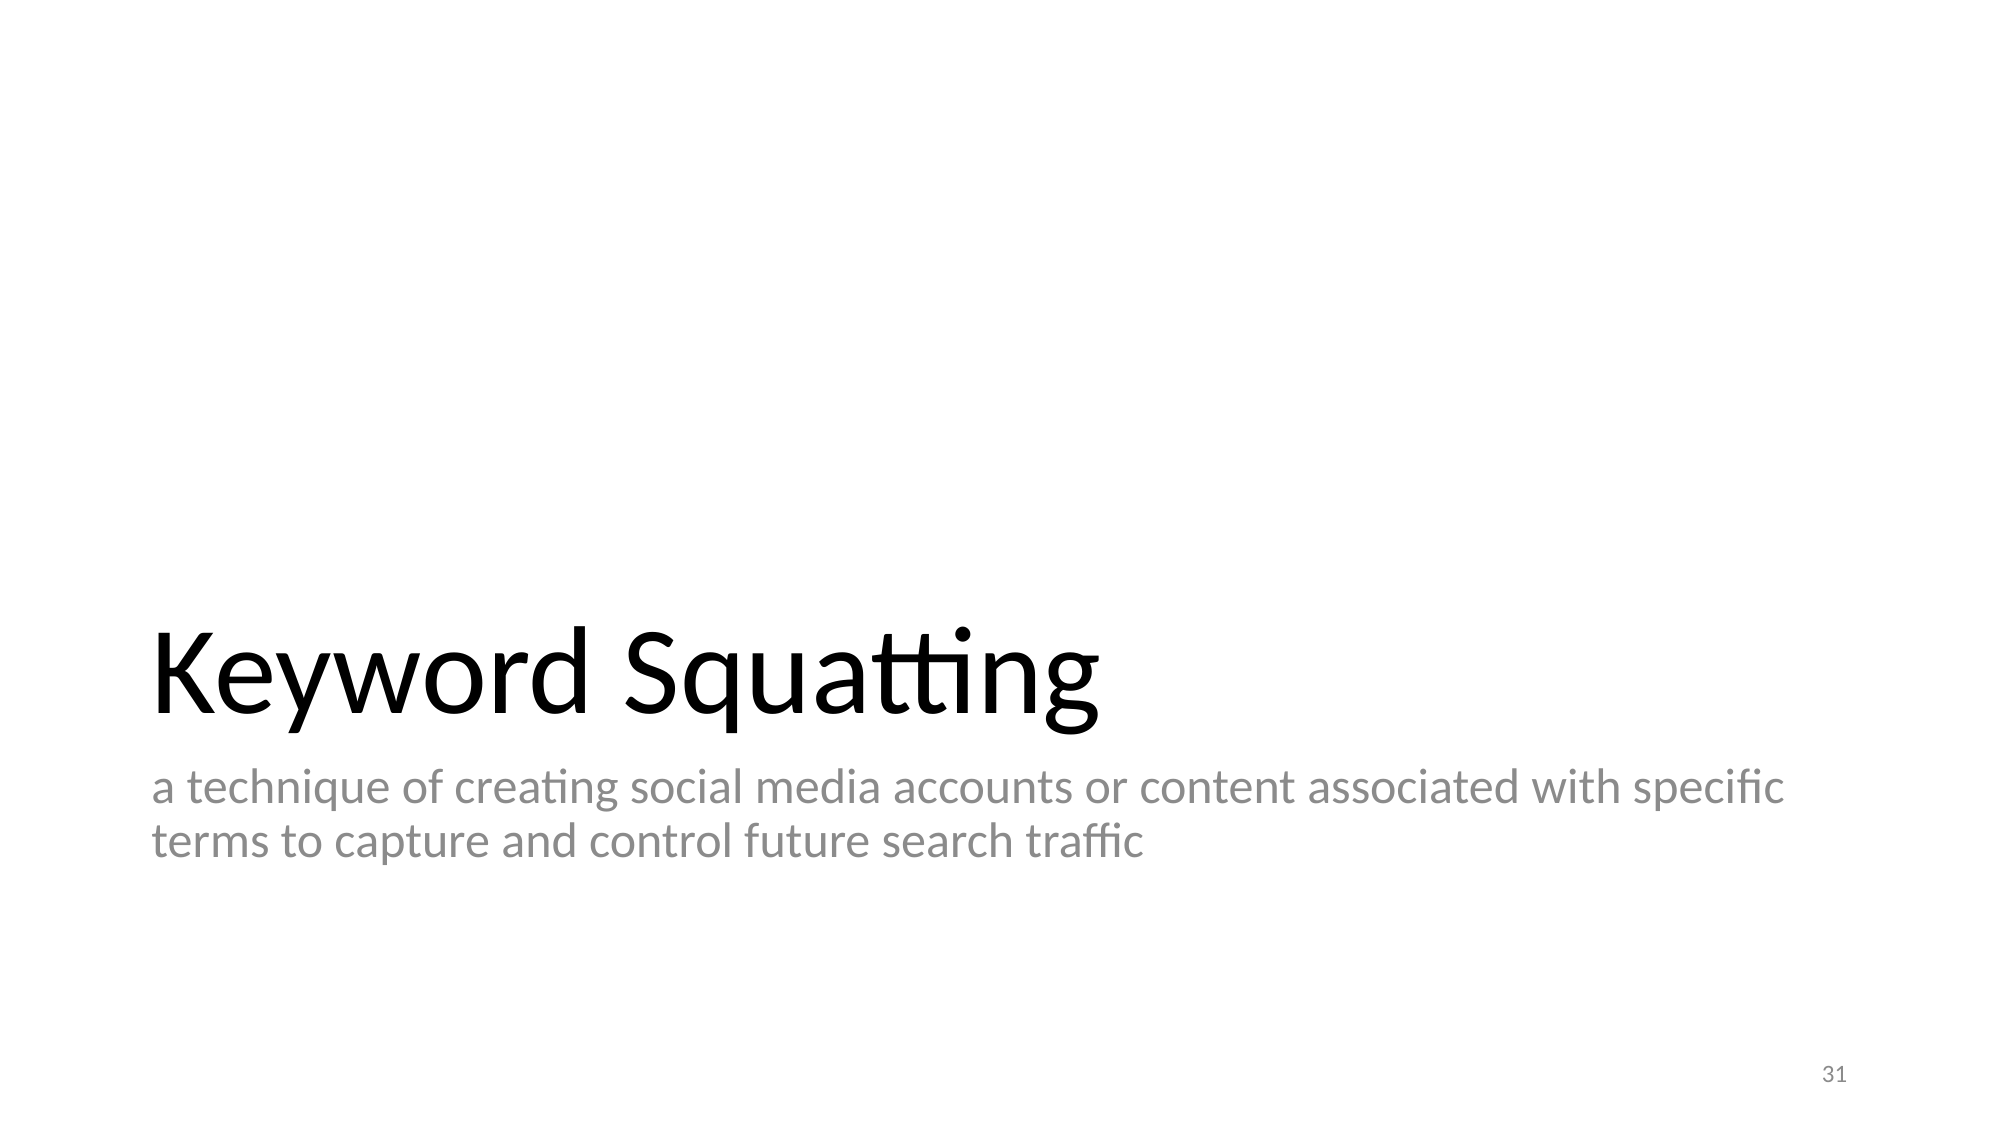

# Keyword Squatting
a technique of creating social media accounts or content associated with speciﬁc terms to capture and control future search traffic
31